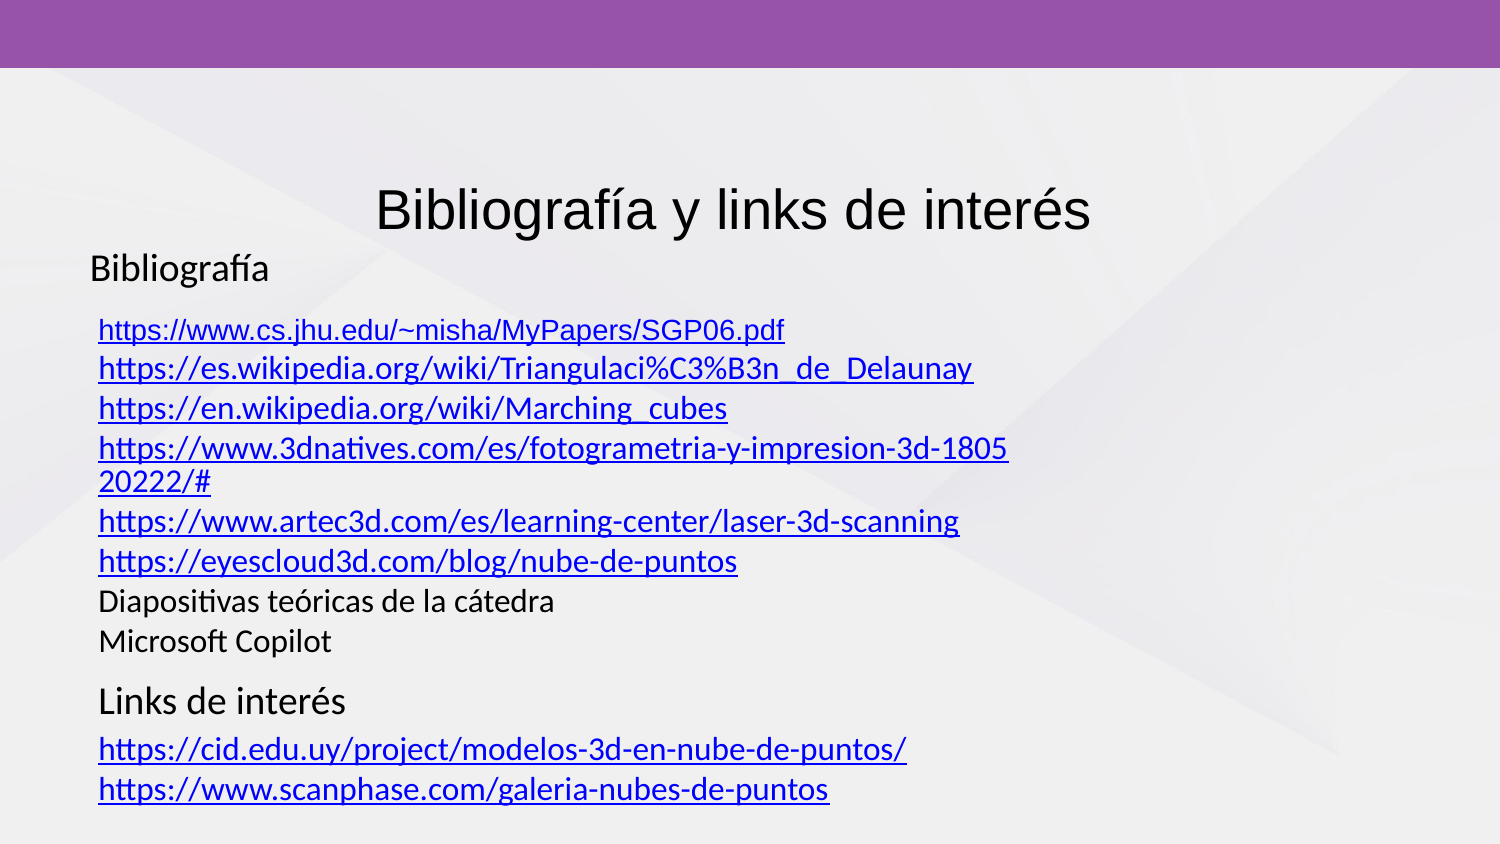

Bibliografía y links de interés
Bibliografía

https://www.cs.jhu.edu/~misha/MyPapers/SGP06.pdf
https://es.wikipedia.org/wiki/Triangulaci%C3%B3n_de_Delaunay
https://en.wikipedia.org/wiki/Marching_cubes
https://www.3dnatives.com/es/fotogrametria-y-impresion-3d-180520222/#
https://www.artec3d.com/es/learning-center/laser-3d-scanning
https://eyescloud3d.com/blog/nube-de-puntos
Diapositivas teóricas de la cátedra
Microsoft Copilot

Links de interés
https://cid.edu.uy/project/modelos-3d-en-nube-de-puntos/
https://www.scanphase.com/galeria-nubes-de-puntos